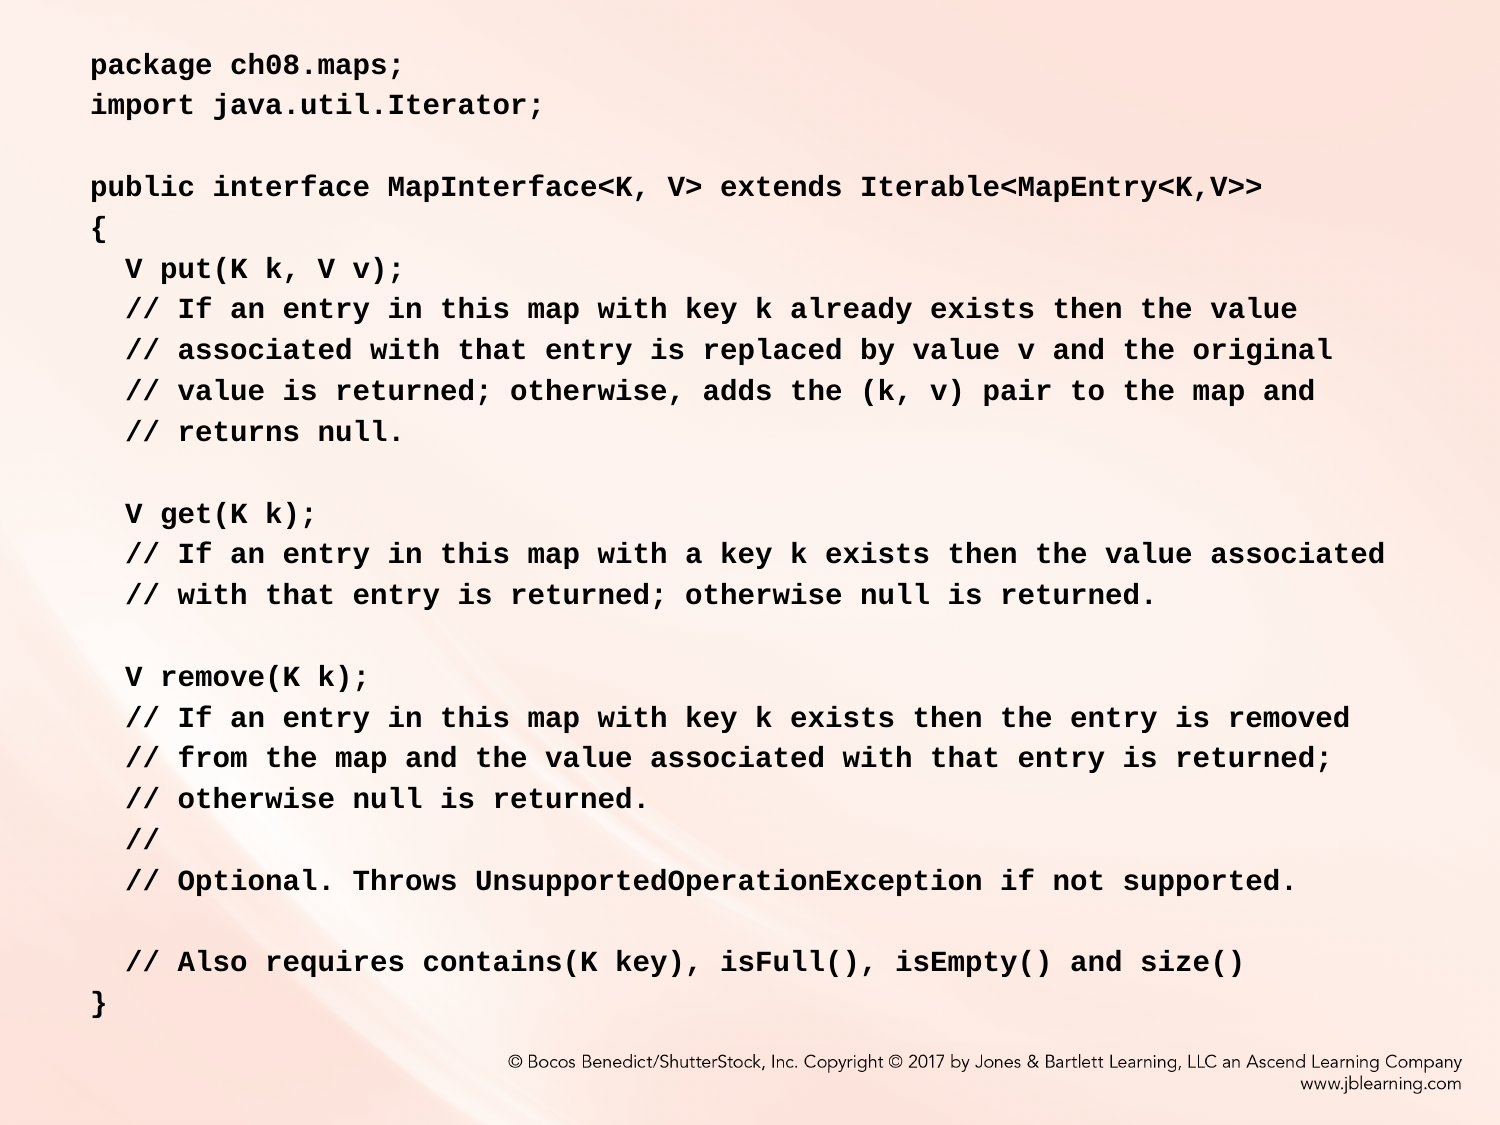

package ch08.maps;
import java.util.Iterator;

public interface MapInterface<K, V> extends Iterable<MapEntry<K,V>>
{
  V put(K k, V v);
  // If an entry in this map with key k already exists then the value
  // associated with that entry is replaced by value v and the original
  // value is returned; otherwise, adds the (k, v) pair to the map and
  // returns null.

  V get(K k);
  // If an entry in this map with a key k exists then the value associated
  // with that entry is returned; otherwise null is returned.

  V remove(K k);
  // If an entry in this map with key k exists then the entry is removed
  // from the map and the value associated with that entry is returned;
  // otherwise null is returned.
  //
  // Optional. Throws UnsupportedOperationException if not supported.

  // Also requires contains(K key), isFull(), isEmpty() and size()
}